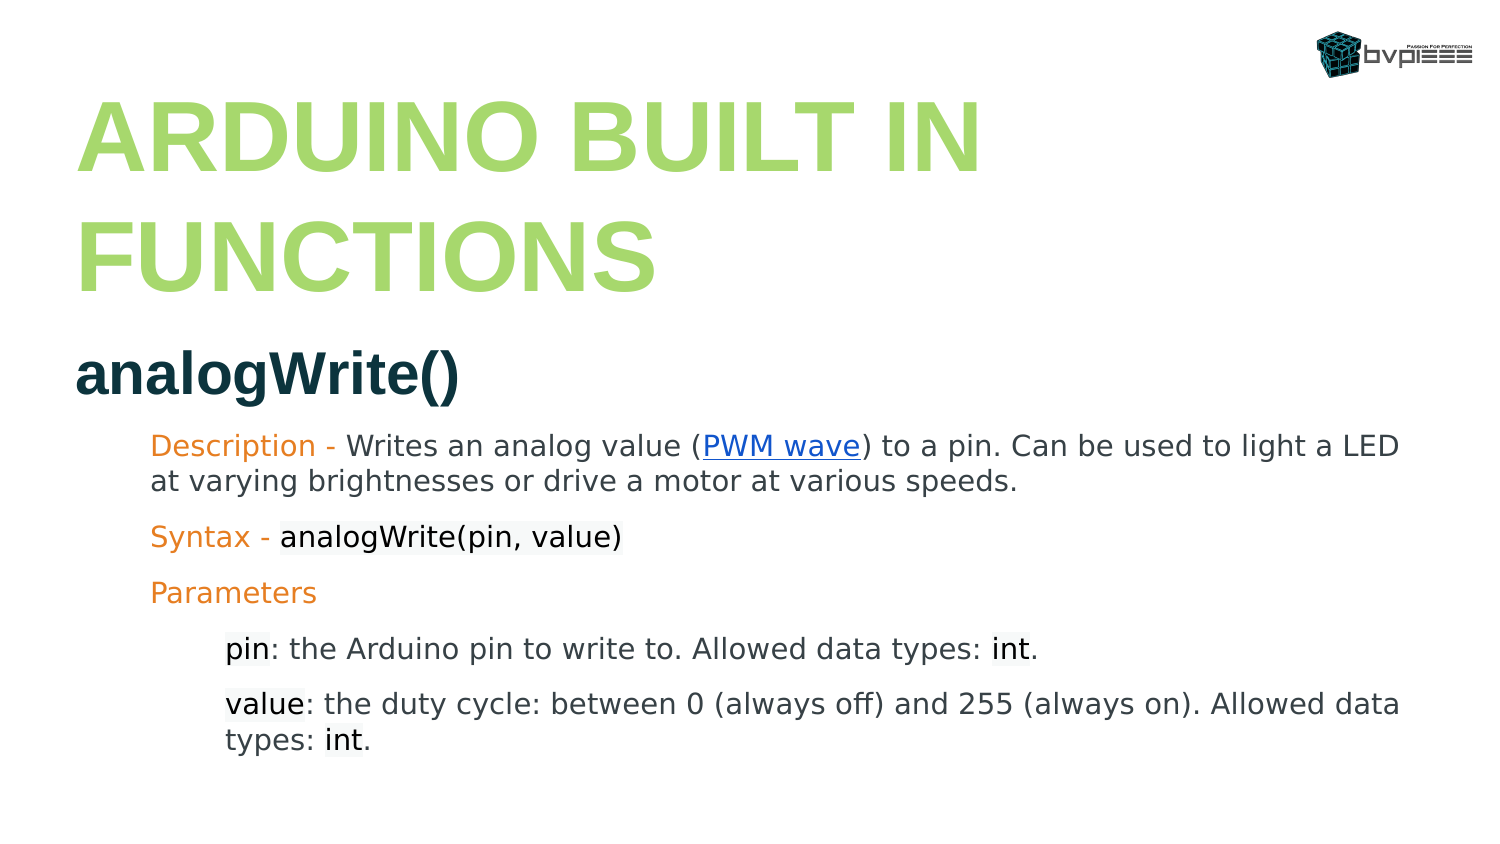

# ARDUINO BUILT IN FUNCTIONS
analogWrite()
Description - Writes an analog value (PWM wave) to a pin. Can be used to light a LED at varying brightnesses or drive a motor at various speeds.
Syntax - analogWrite(pin, value)
Parameters
pin: the Arduino pin to write to. Allowed data types: int.
value: the duty cycle: between 0 (always off) and 255 (always on). Allowed data types: int.